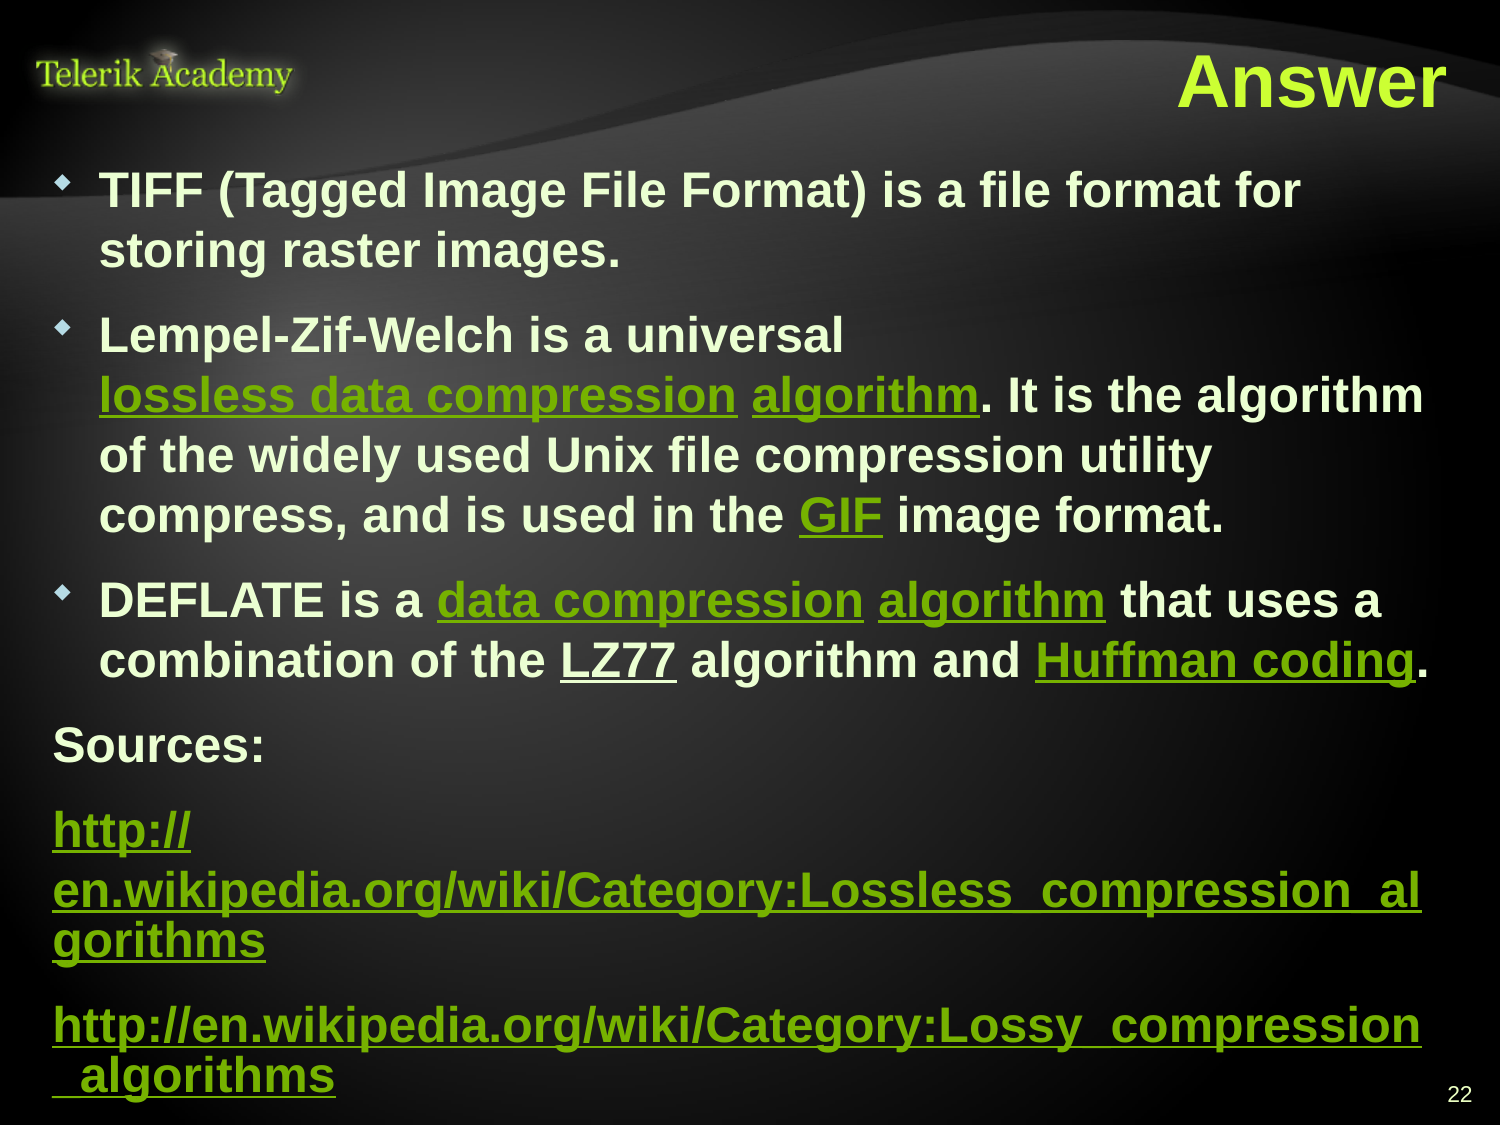

# Answer
TIFF (Tagged Image File Format) is a file format for storing raster images.
Lempel-Zif-Welch is a universal lossless data compression algorithm. It is the algorithm of the widely used Unix file compression utility compress, and is used in the GIF image format.
DEFLATE is a data compression algorithm that uses a combination of the LZ77 algorithm and Huffman coding.
Sources:
http://en.wikipedia.org/wiki/Category:Lossless_compression_algorithms
http://en.wikipedia.org/wiki/Category:Lossy_compression_algorithms

22